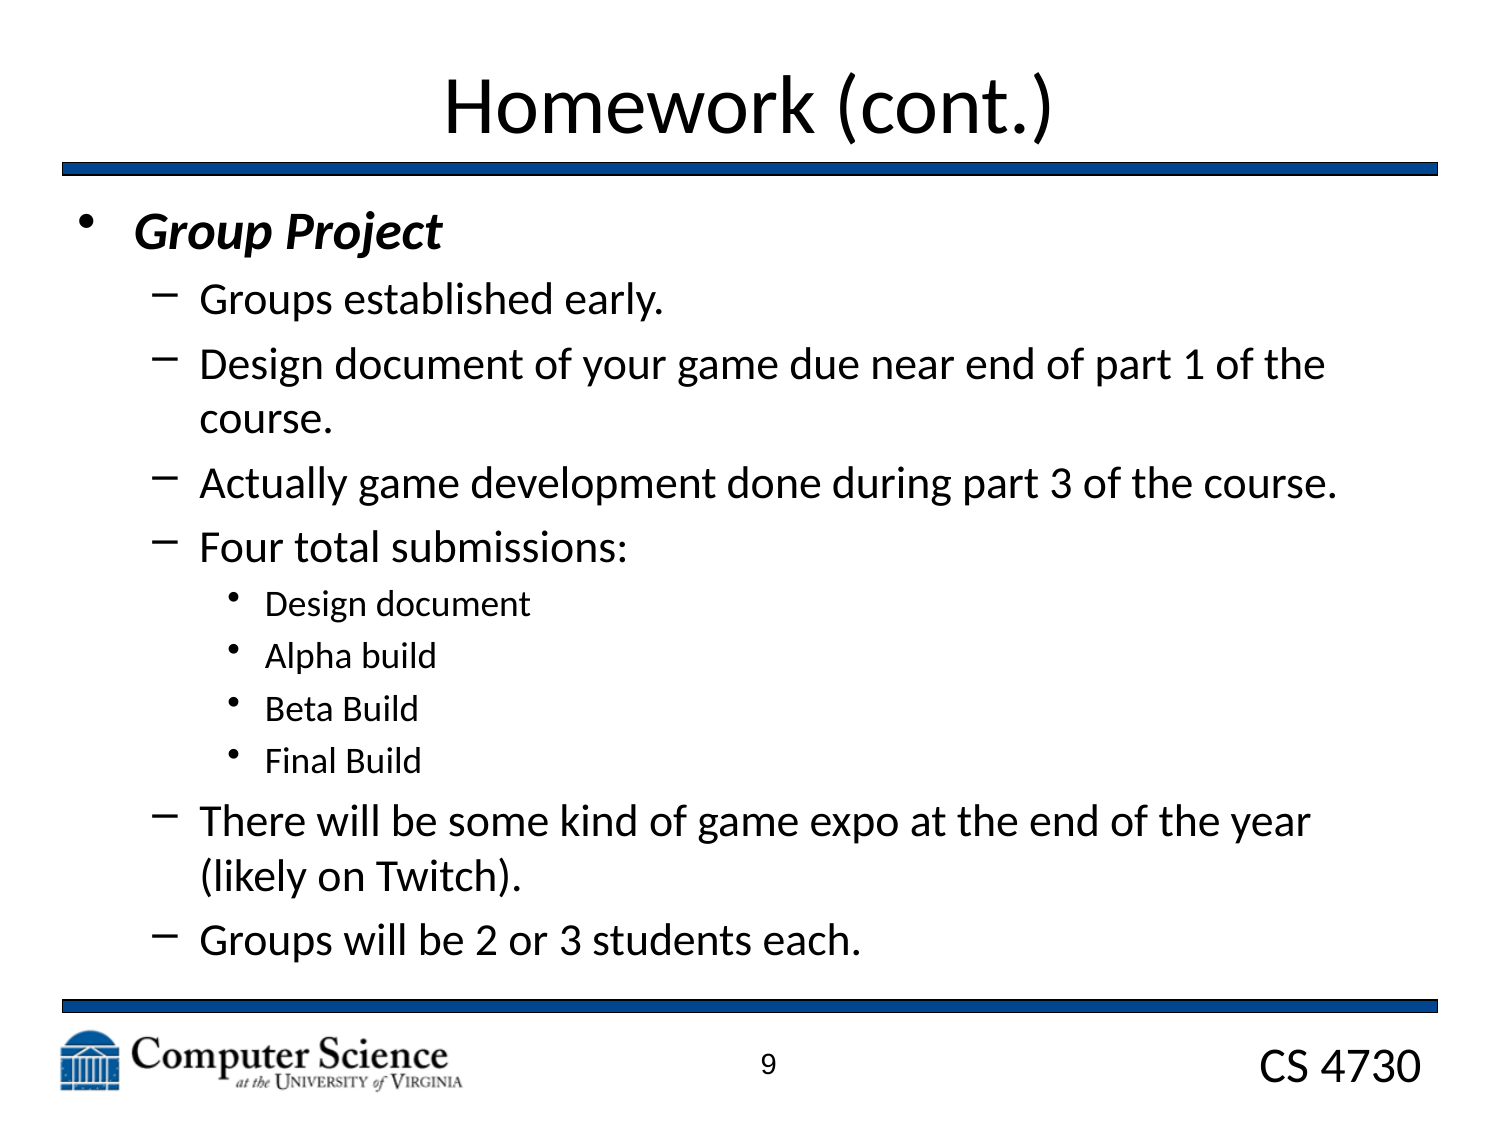

# Homework (cont.)
Group Project
Groups established early.
Design document of your game due near end of part 1 of the course.
Actually game development done during part 3 of the course.
Four total submissions:
Design document
Alpha build
Beta Build
Final Build
There will be some kind of game expo at the end of the year (likely on Twitch).
Groups will be 2 or 3 students each.
9